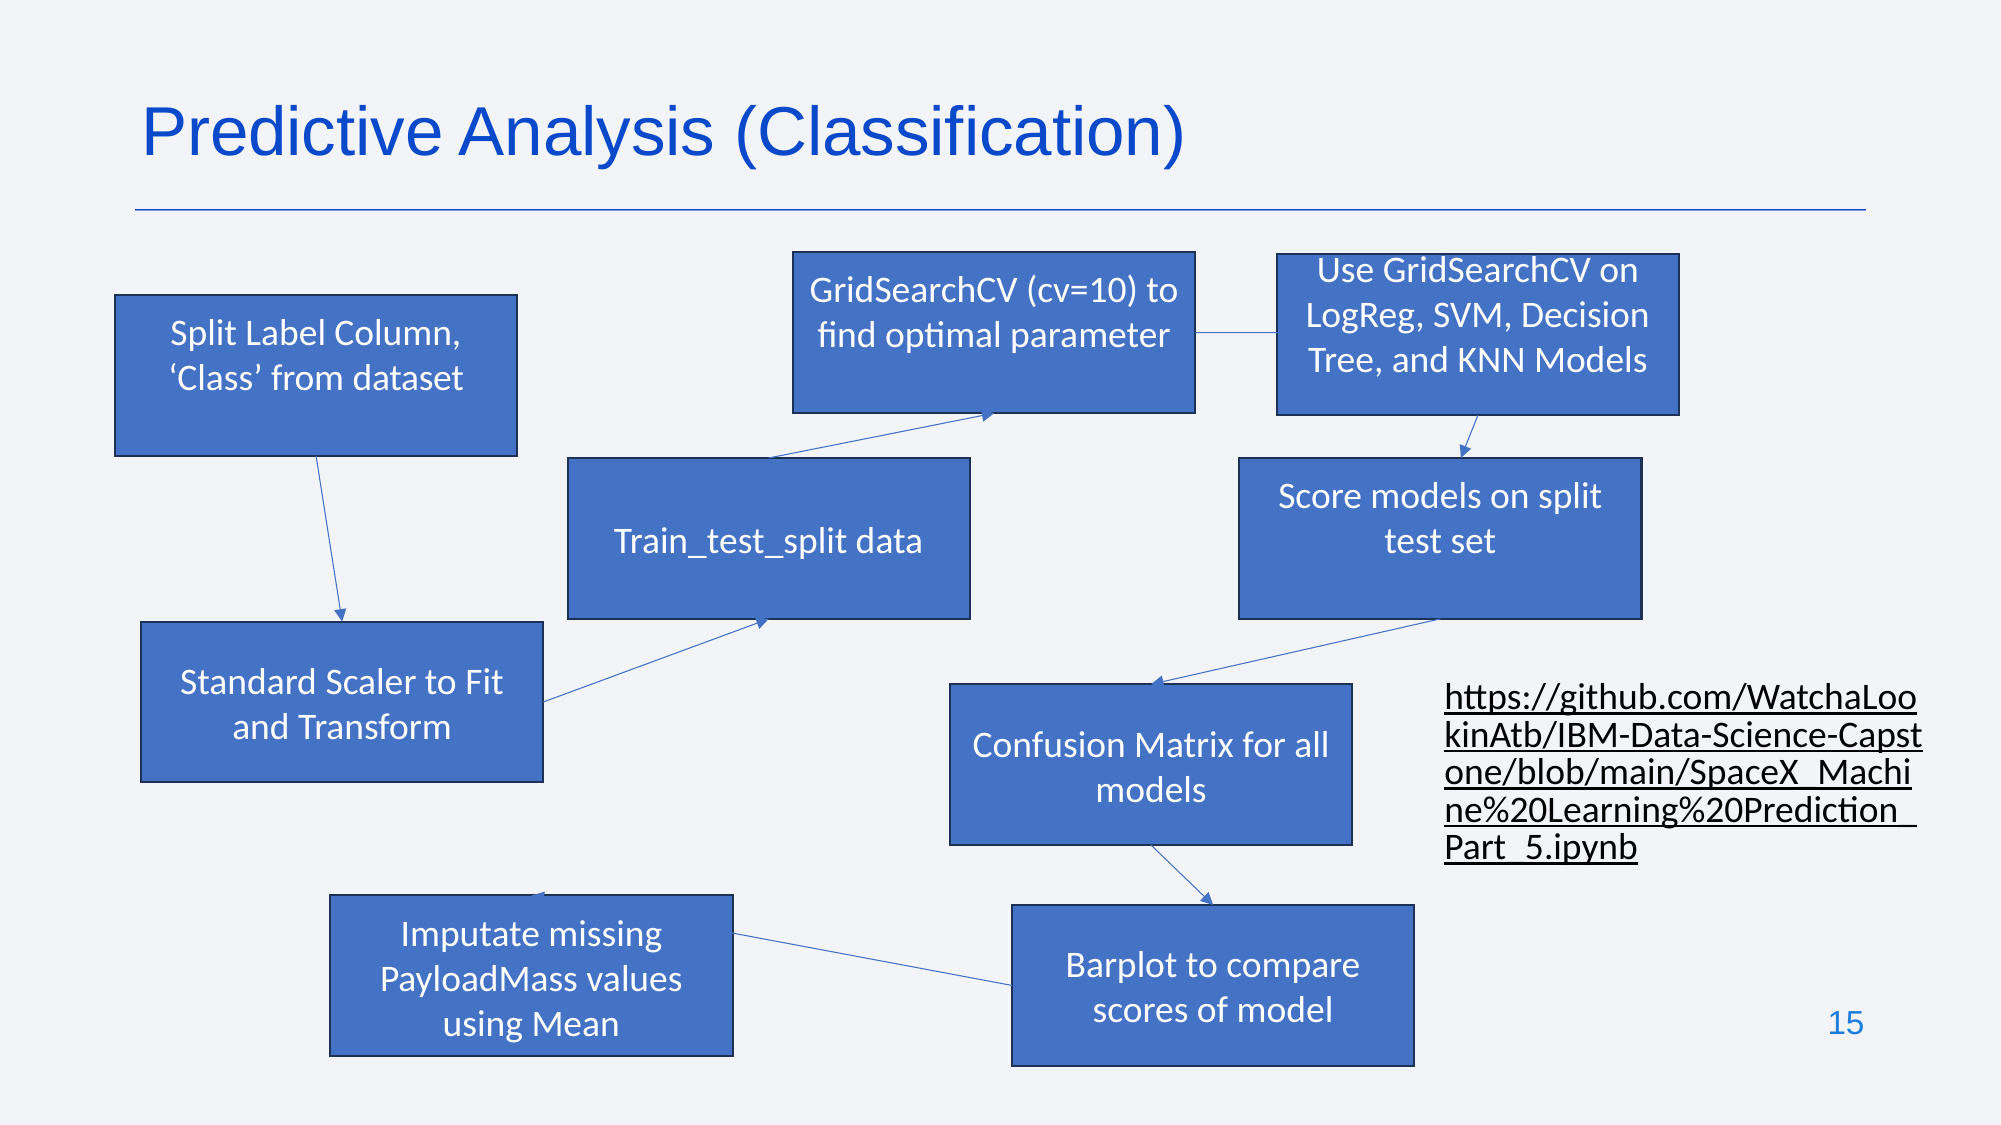

Predictive Analysis (Classification)
GridSearchCV (cv=10) to find optimal parameter

Use GridSearchCV on LogReg, SVM, Decision Tree, and KNN Models

Split Label Column, ‘Class’ from dataset

Train_test_split data
Score models on split test set

Standard Scaler to Fit and Transform
https://github.com/WatchaLookinAtb/IBM-Data-Science-Capstone/blob/main/SpaceX_Machine%20Learning%20Prediction_Part_5.ipynb
Confusion Matrix for all models
Imputate missing PayloadMass values using Mean
Barplot to compare scores of model
15